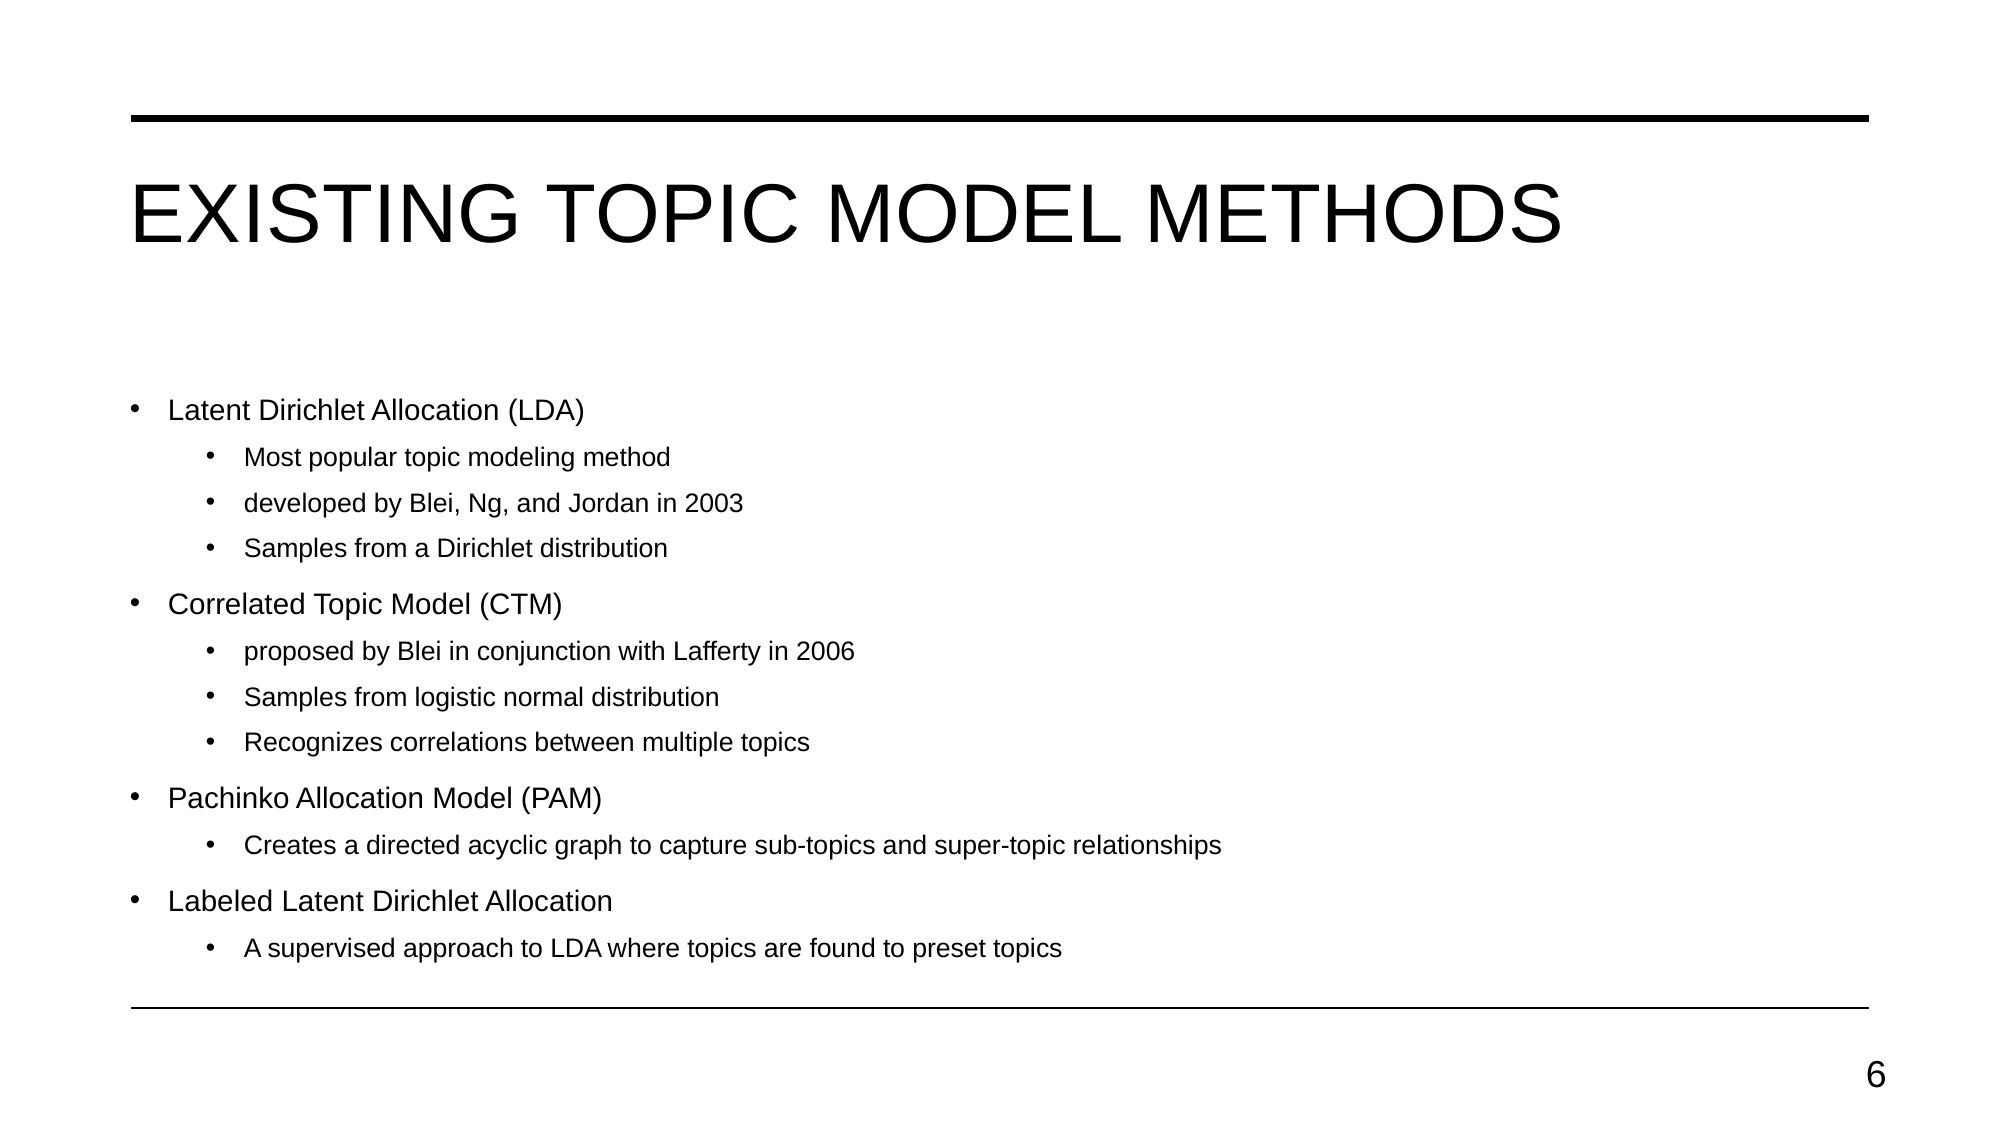

# Existing topic model methods
Latent Dirichlet Allocation (LDA)
Most popular topic modeling method
developed by Blei, Ng, and Jordan in 2003
Samples from a Dirichlet distribution
Correlated Topic Model (CTM)
proposed by Blei in conjunction with Lafferty in 2006
Samples from logistic normal distribution
Recognizes correlations between multiple topics
Pachinko Allocation Model (PAM)
Creates a directed acyclic graph to capture sub-topics and super-topic relationships
Labeled Latent Dirichlet Allocation
A supervised approach to LDA where topics are found to preset topics
6